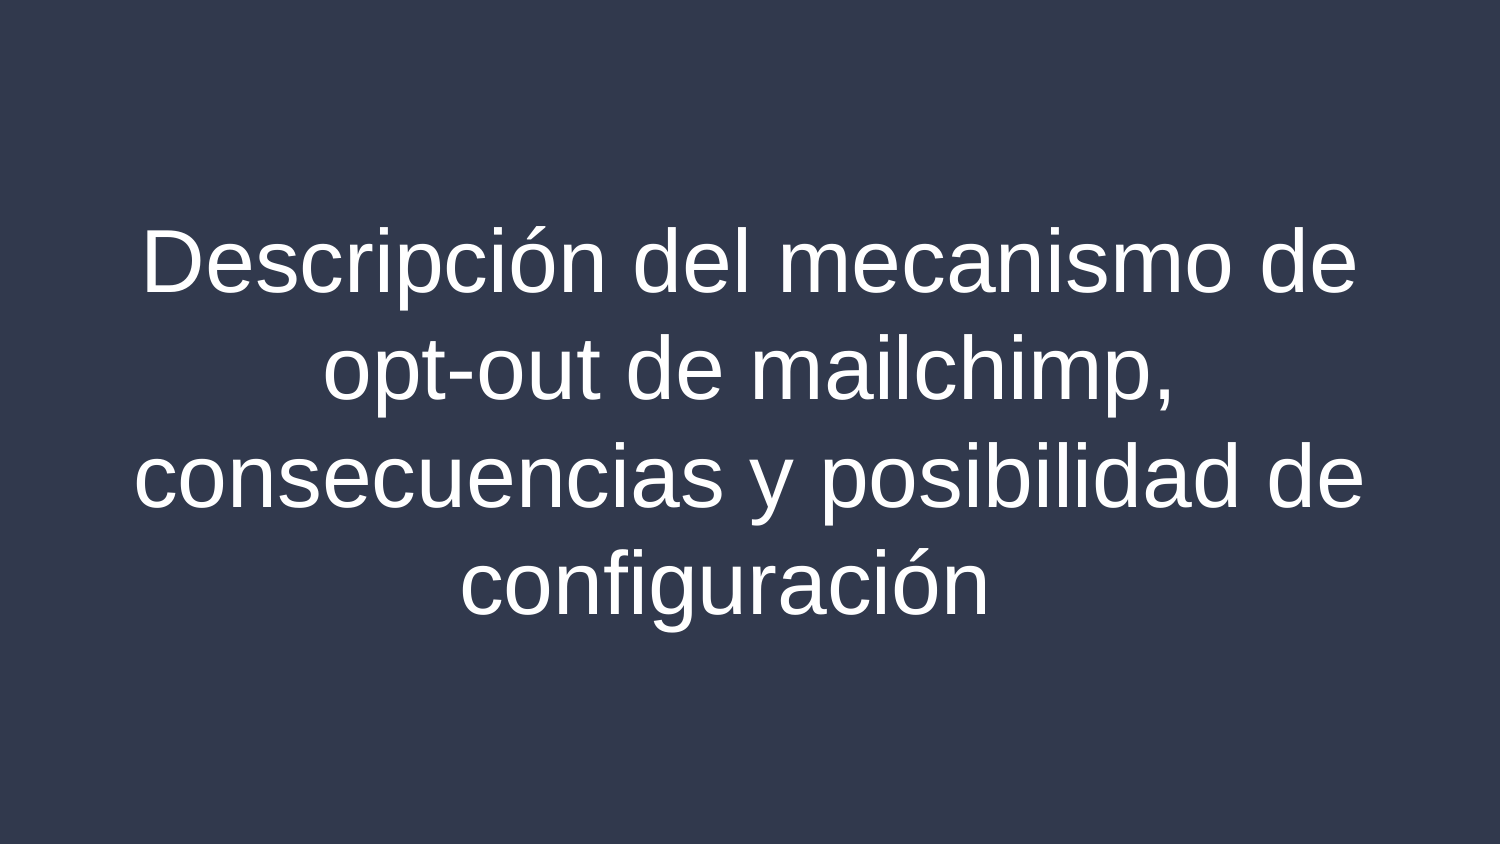

# Descripción del mecanismo de opt-out de mailchimp, consecuencias y posibilidad de configuración